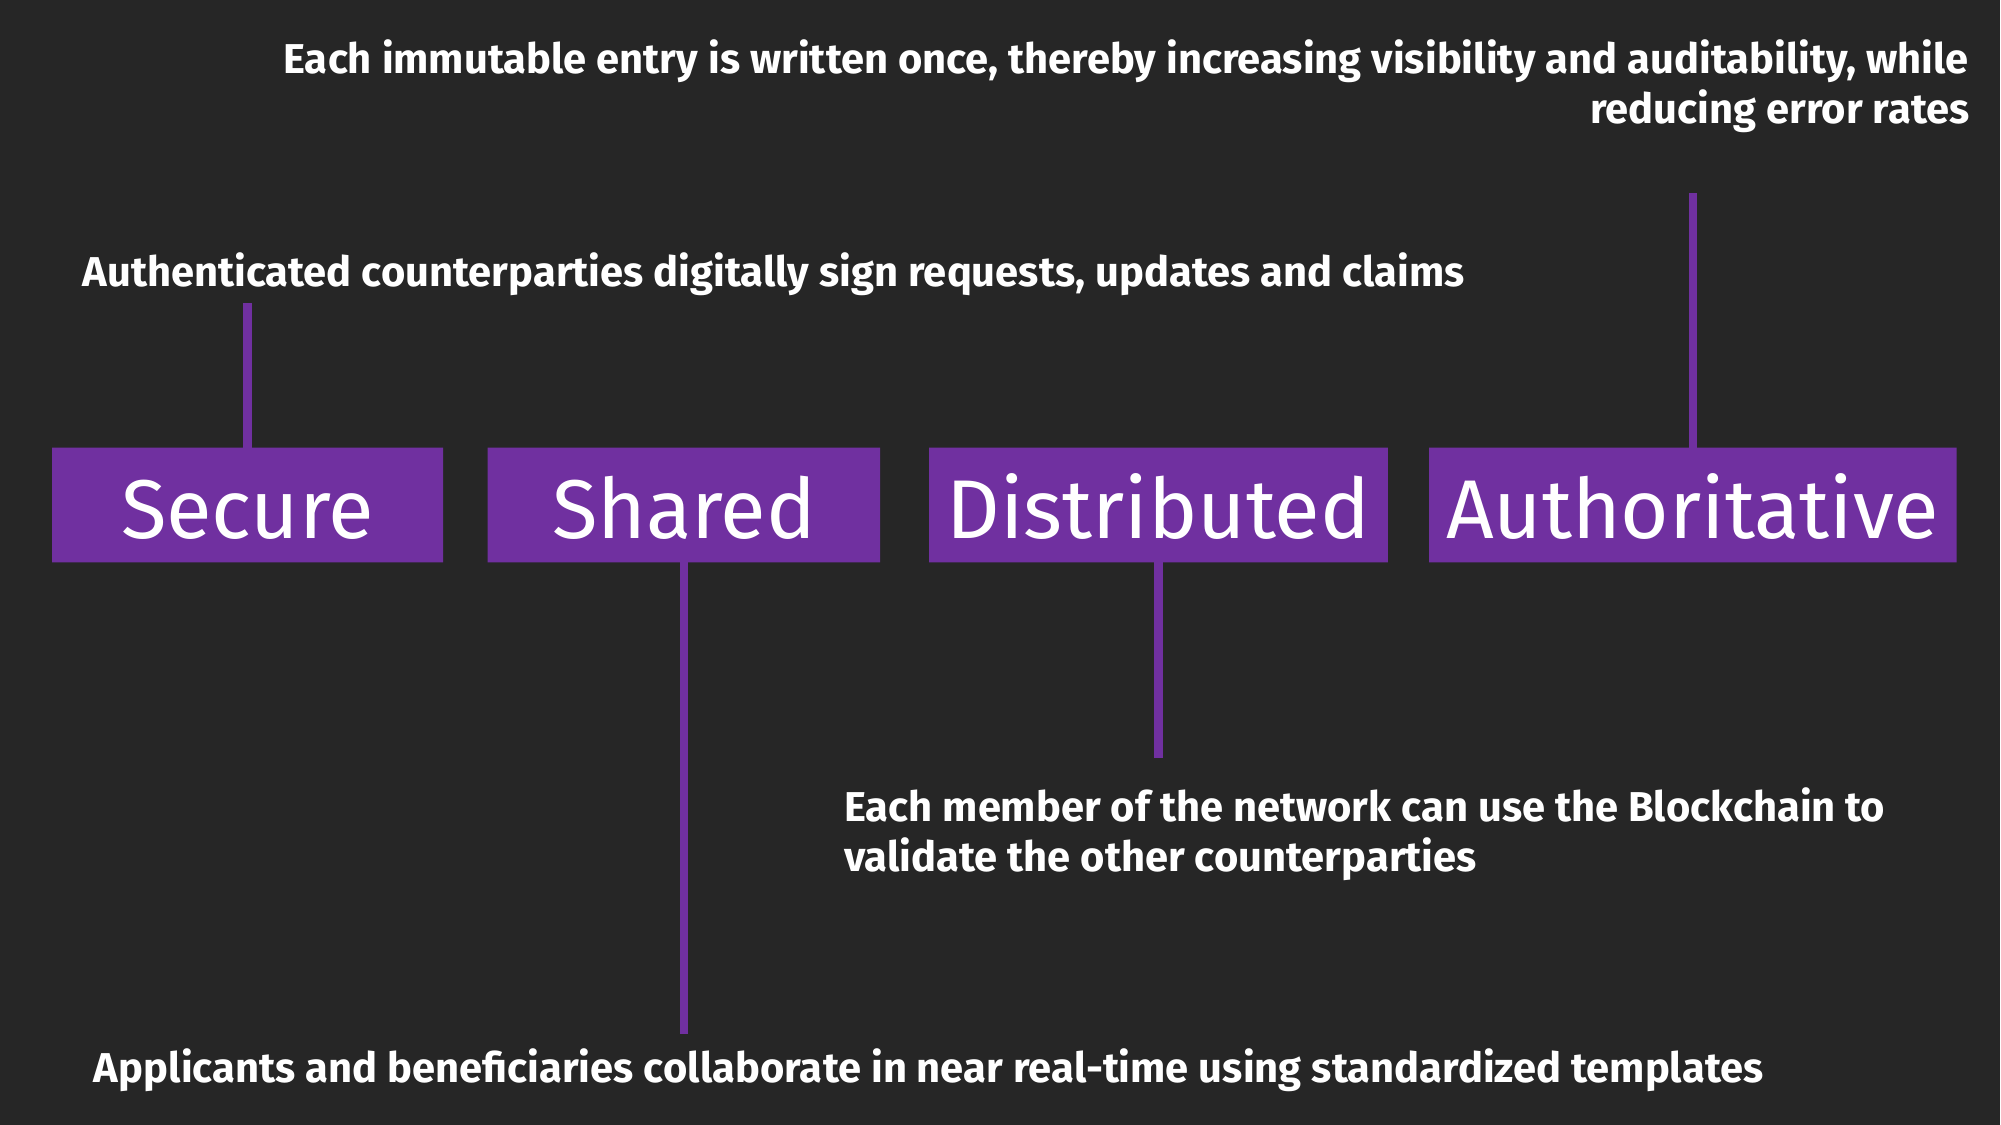

Each immutable entry is written once, thereby increasing visibility and auditability, while reducing error rates
Authenticated counterparties digitally sign requests, updates and claims
Secure
Distributed
Authoritative
Shared
Each member of the network can use the Blockchain to validate the other counterparties
Applicants and beneficiaries collaborate in near real-time using standardized templates